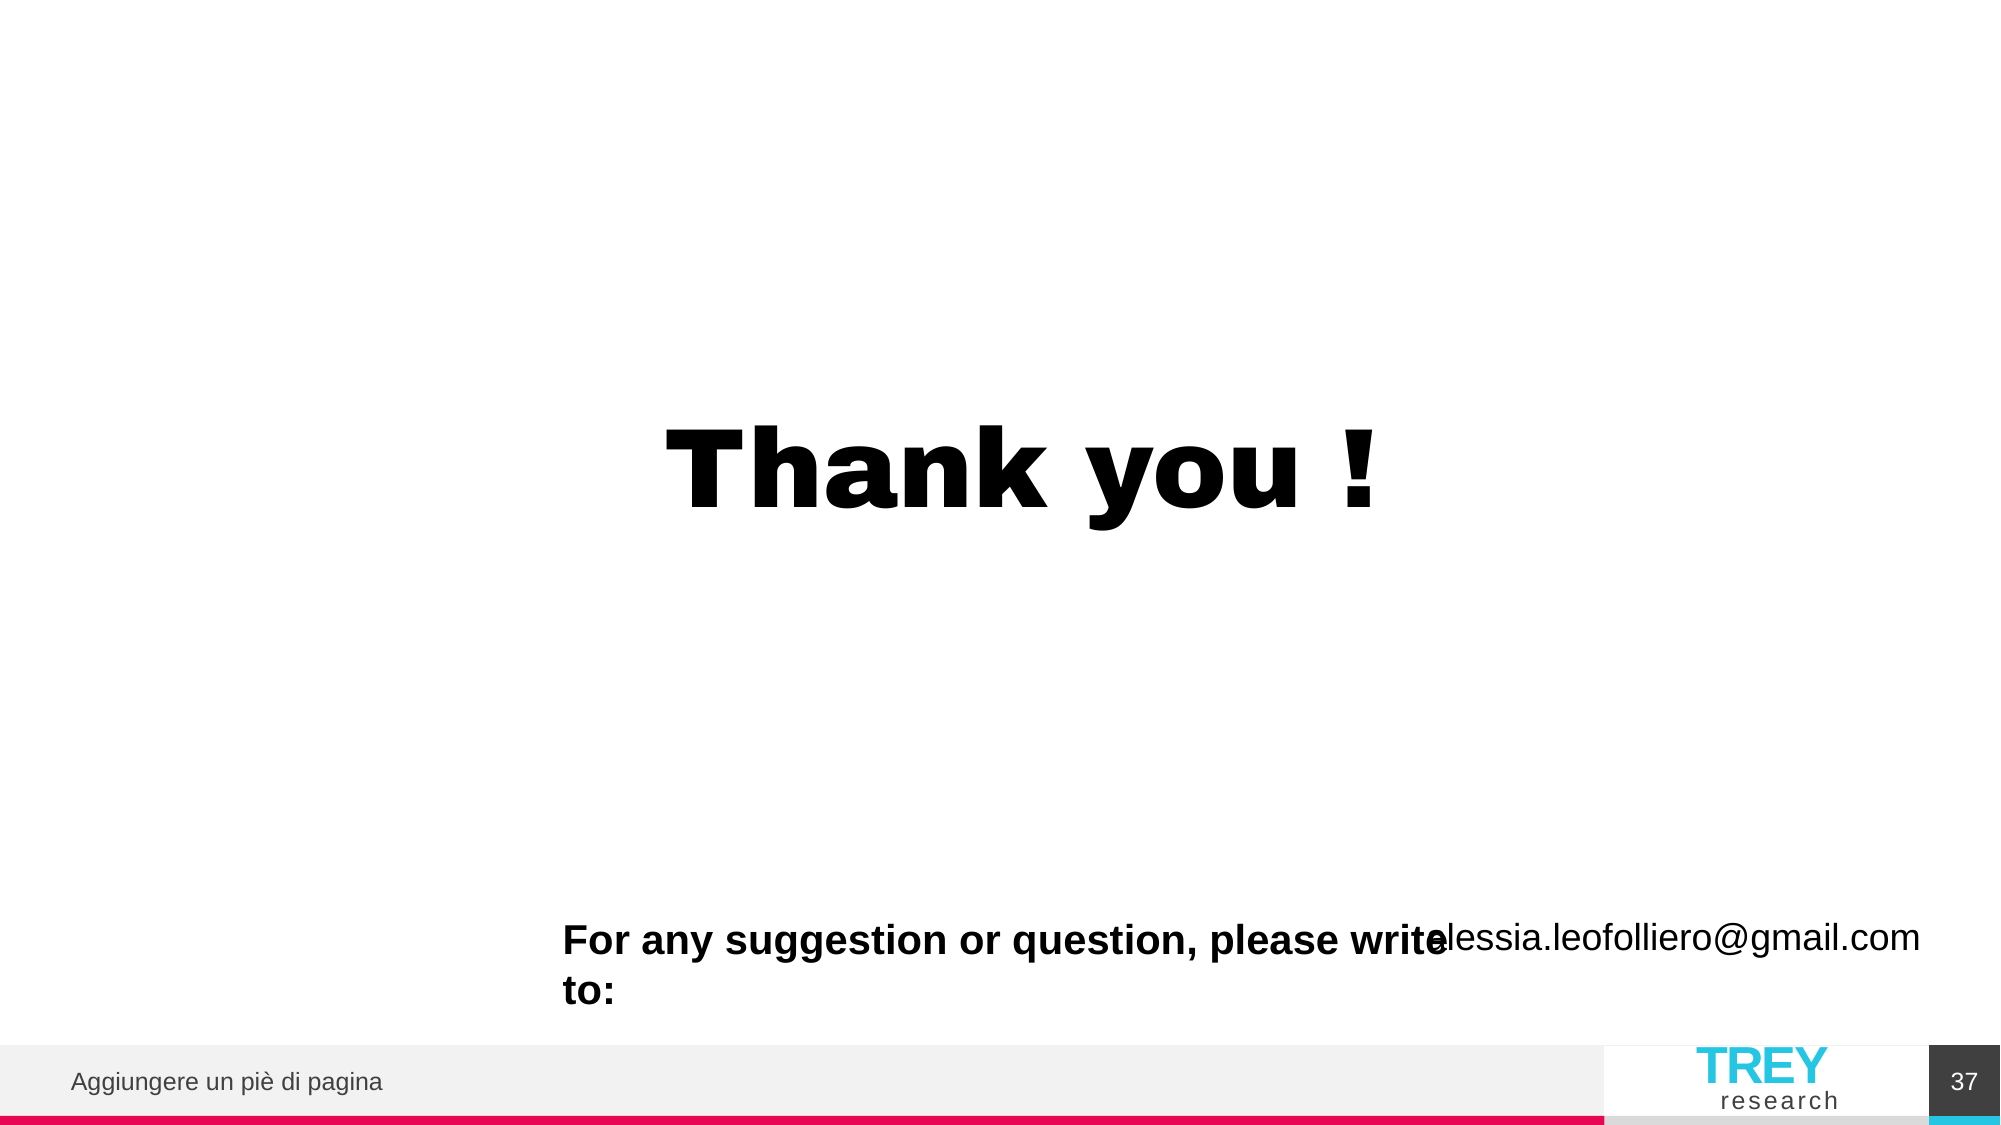

Thank you !
For any suggestion or question, please write to:
alessia.leofolliero@gmail.com
37
Aggiungere un piè di pagina